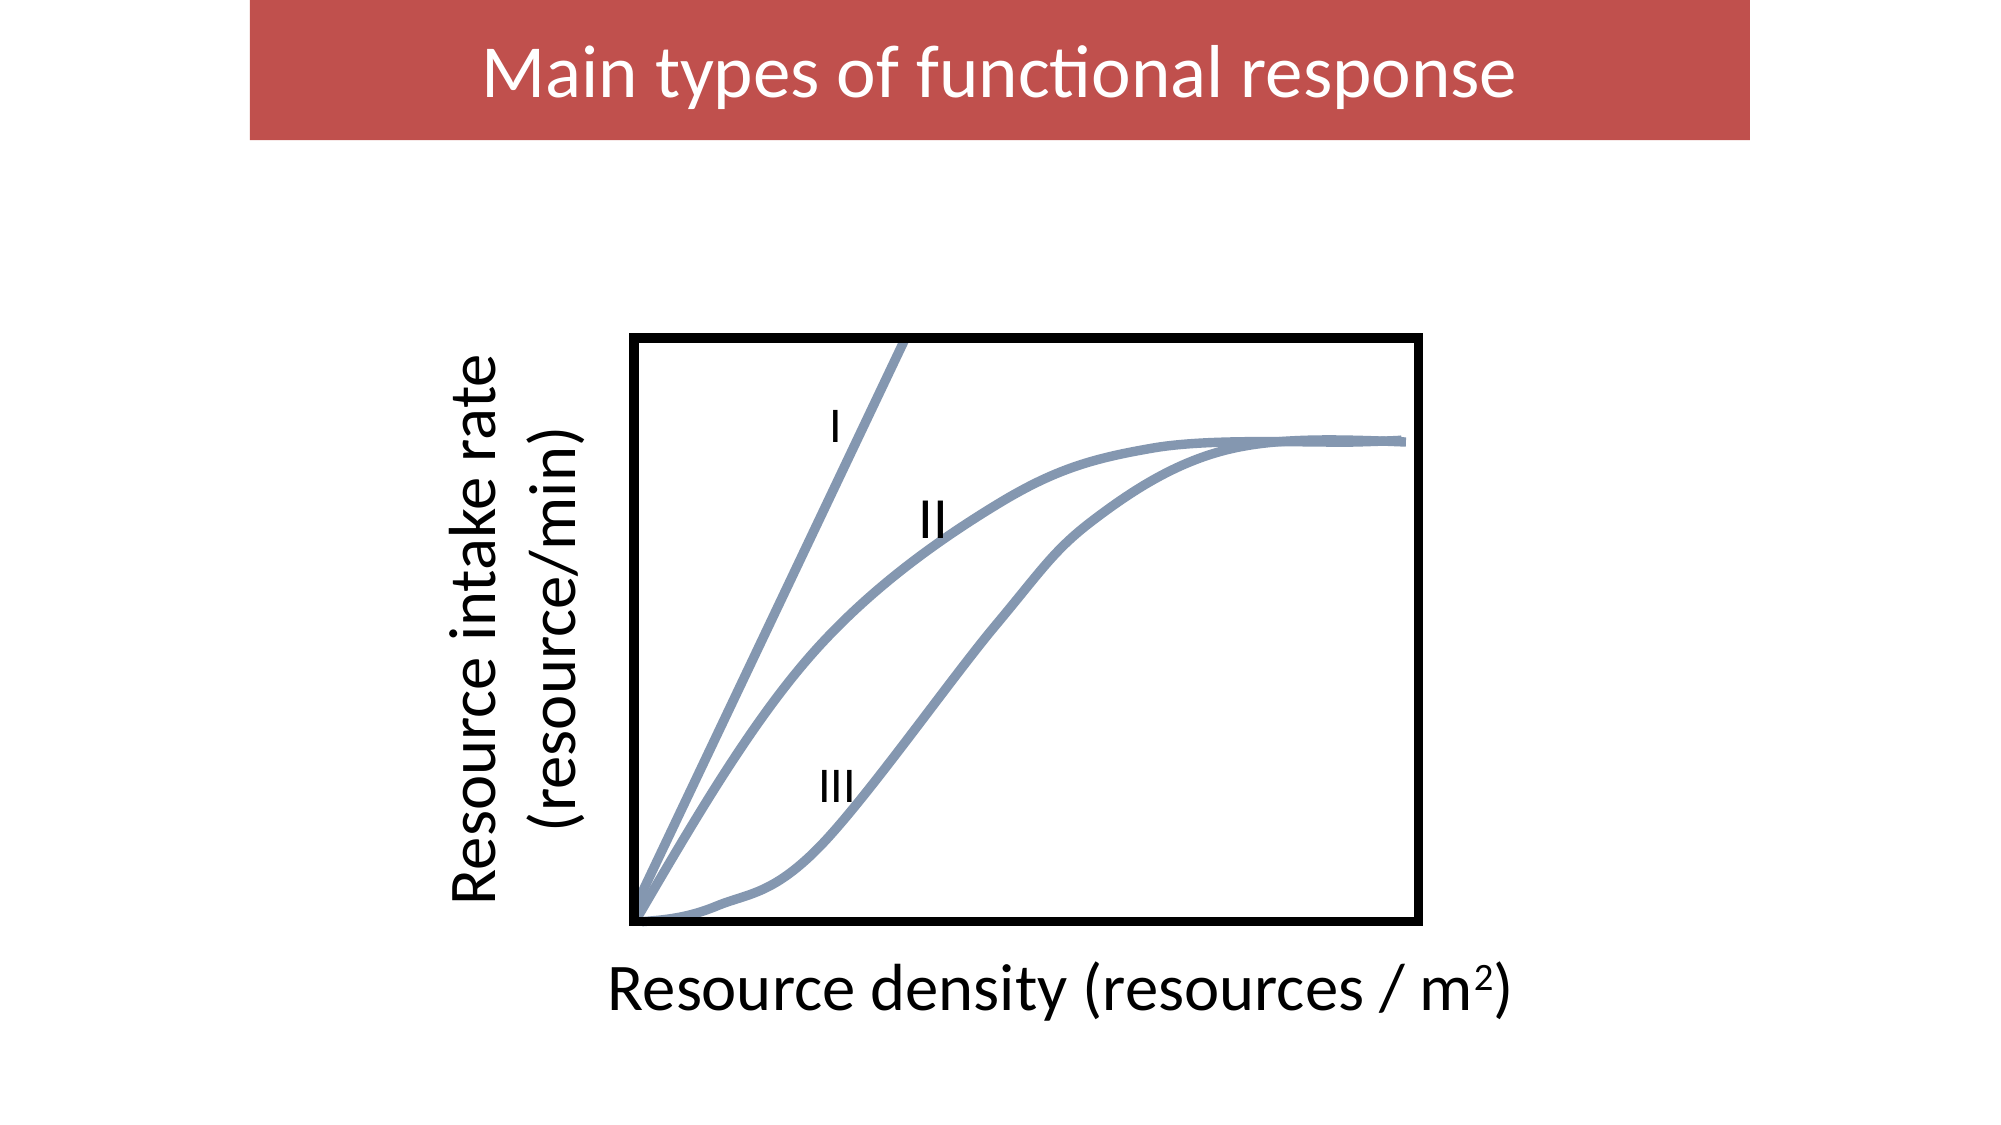

Main types of functional response

 I

III

II
Resource intake rate (resource/min)
Resource density (resources / m2)